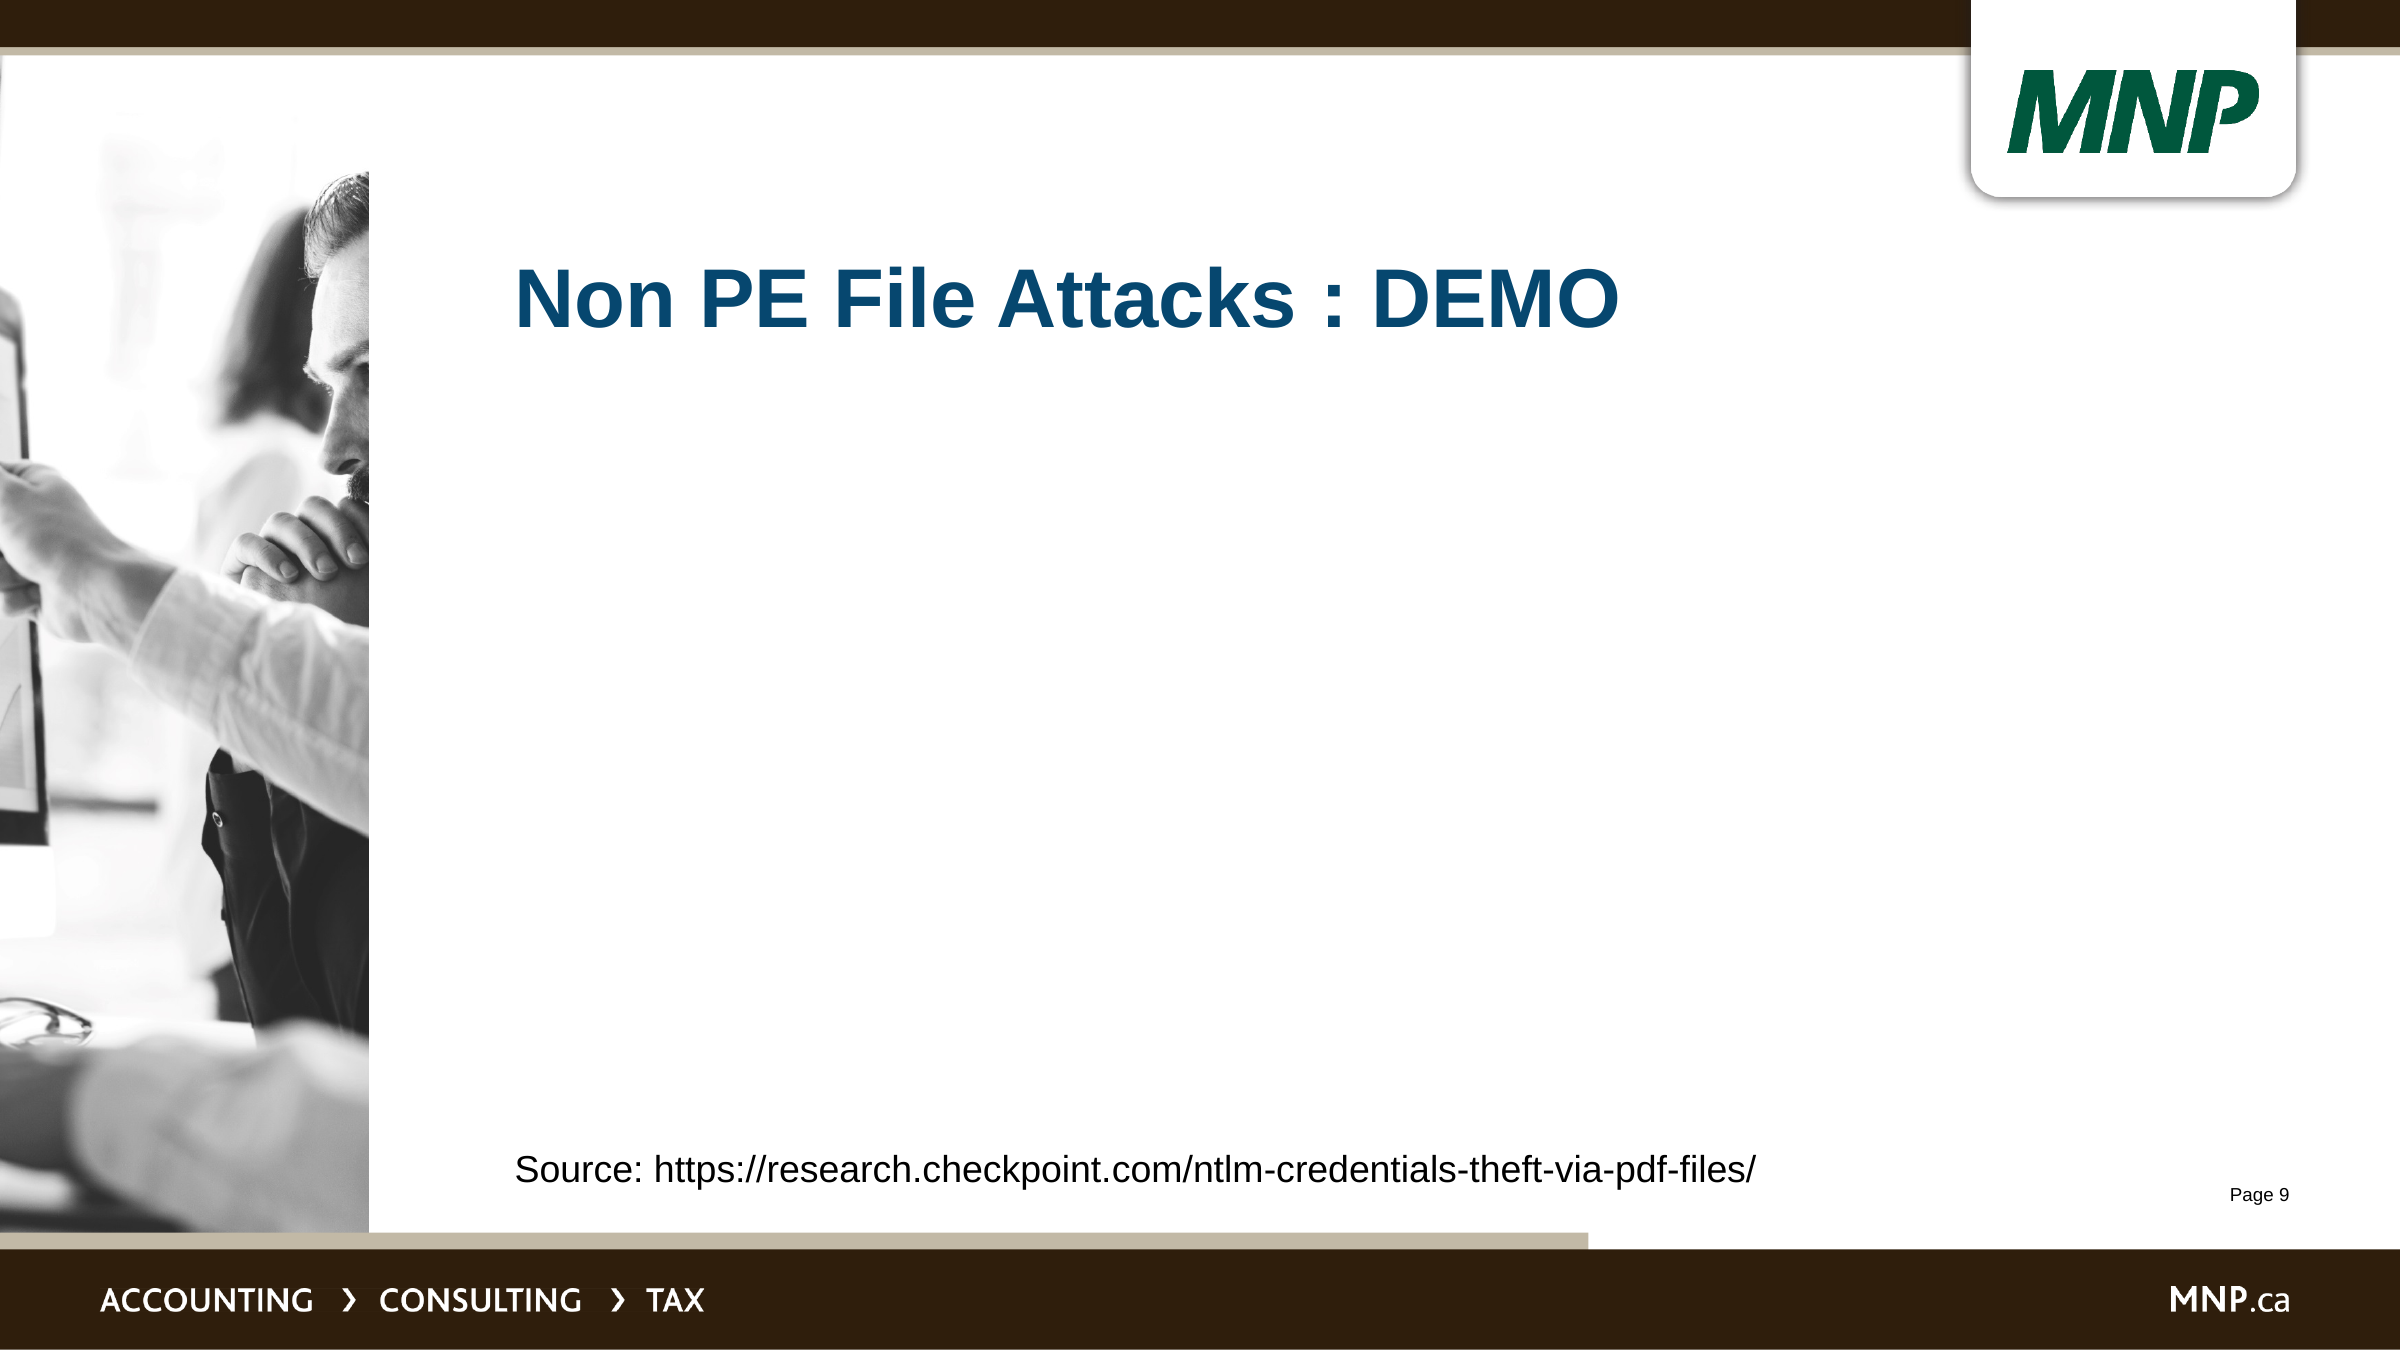

# Non PE File Attacks : DEMO

Source: https://research.checkpoint.com/ntlm-credentials-theft-via-pdf-files/